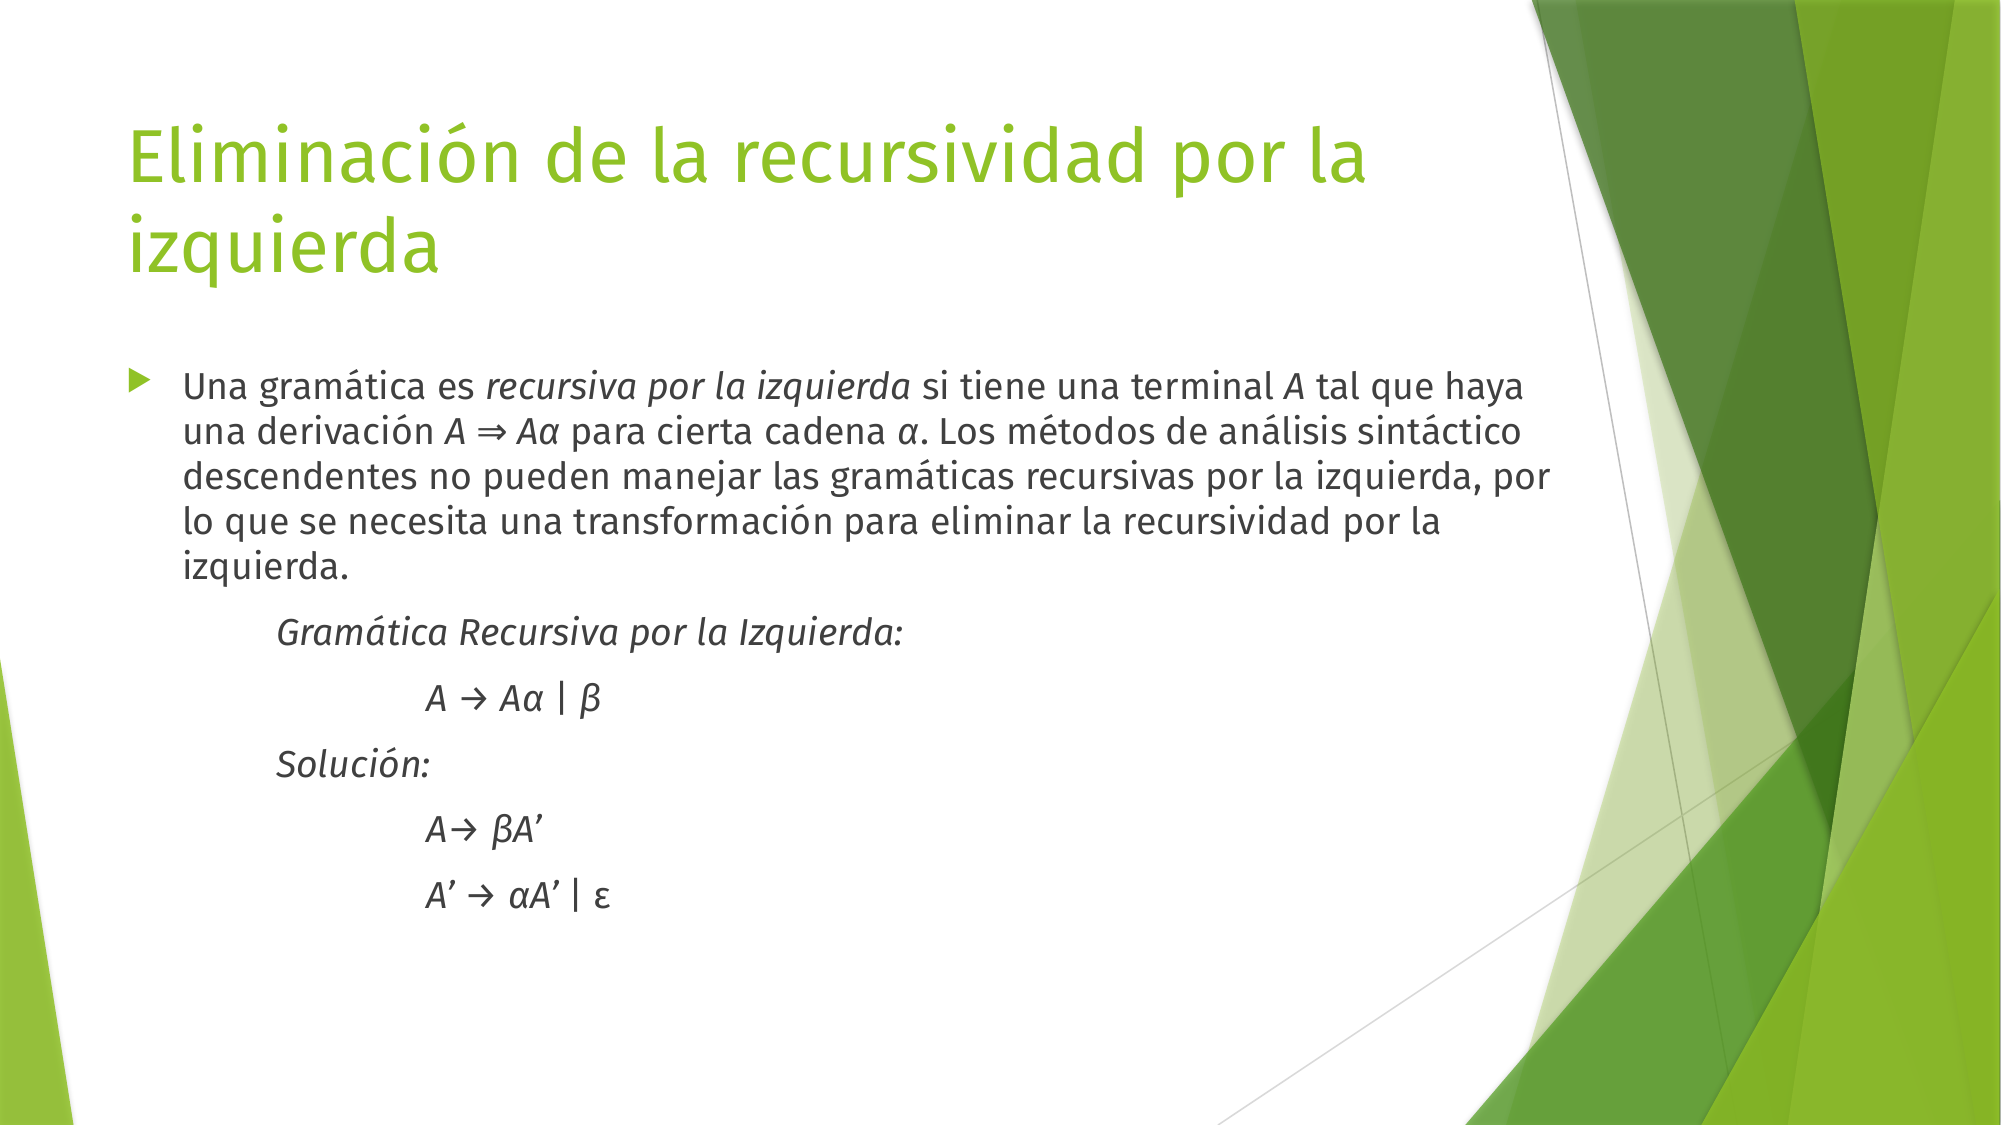

# Eliminación de la recursividad por la izquierda
Una gramática es recursiva por la izquierda si tiene una terminal A tal que haya una derivación A ⇒ Aα para cierta cadena α. Los métodos de análisis sintáctico descendentes no pueden manejar las gramáticas recursivas por la izquierda, por lo que se necesita una transformación para eliminar la recursividad por la izquierda.
	Gramática Recursiva por la Izquierda:
		A → Aα | β
	Solución:
		A→ βA’
		A’ → αA’ | ε